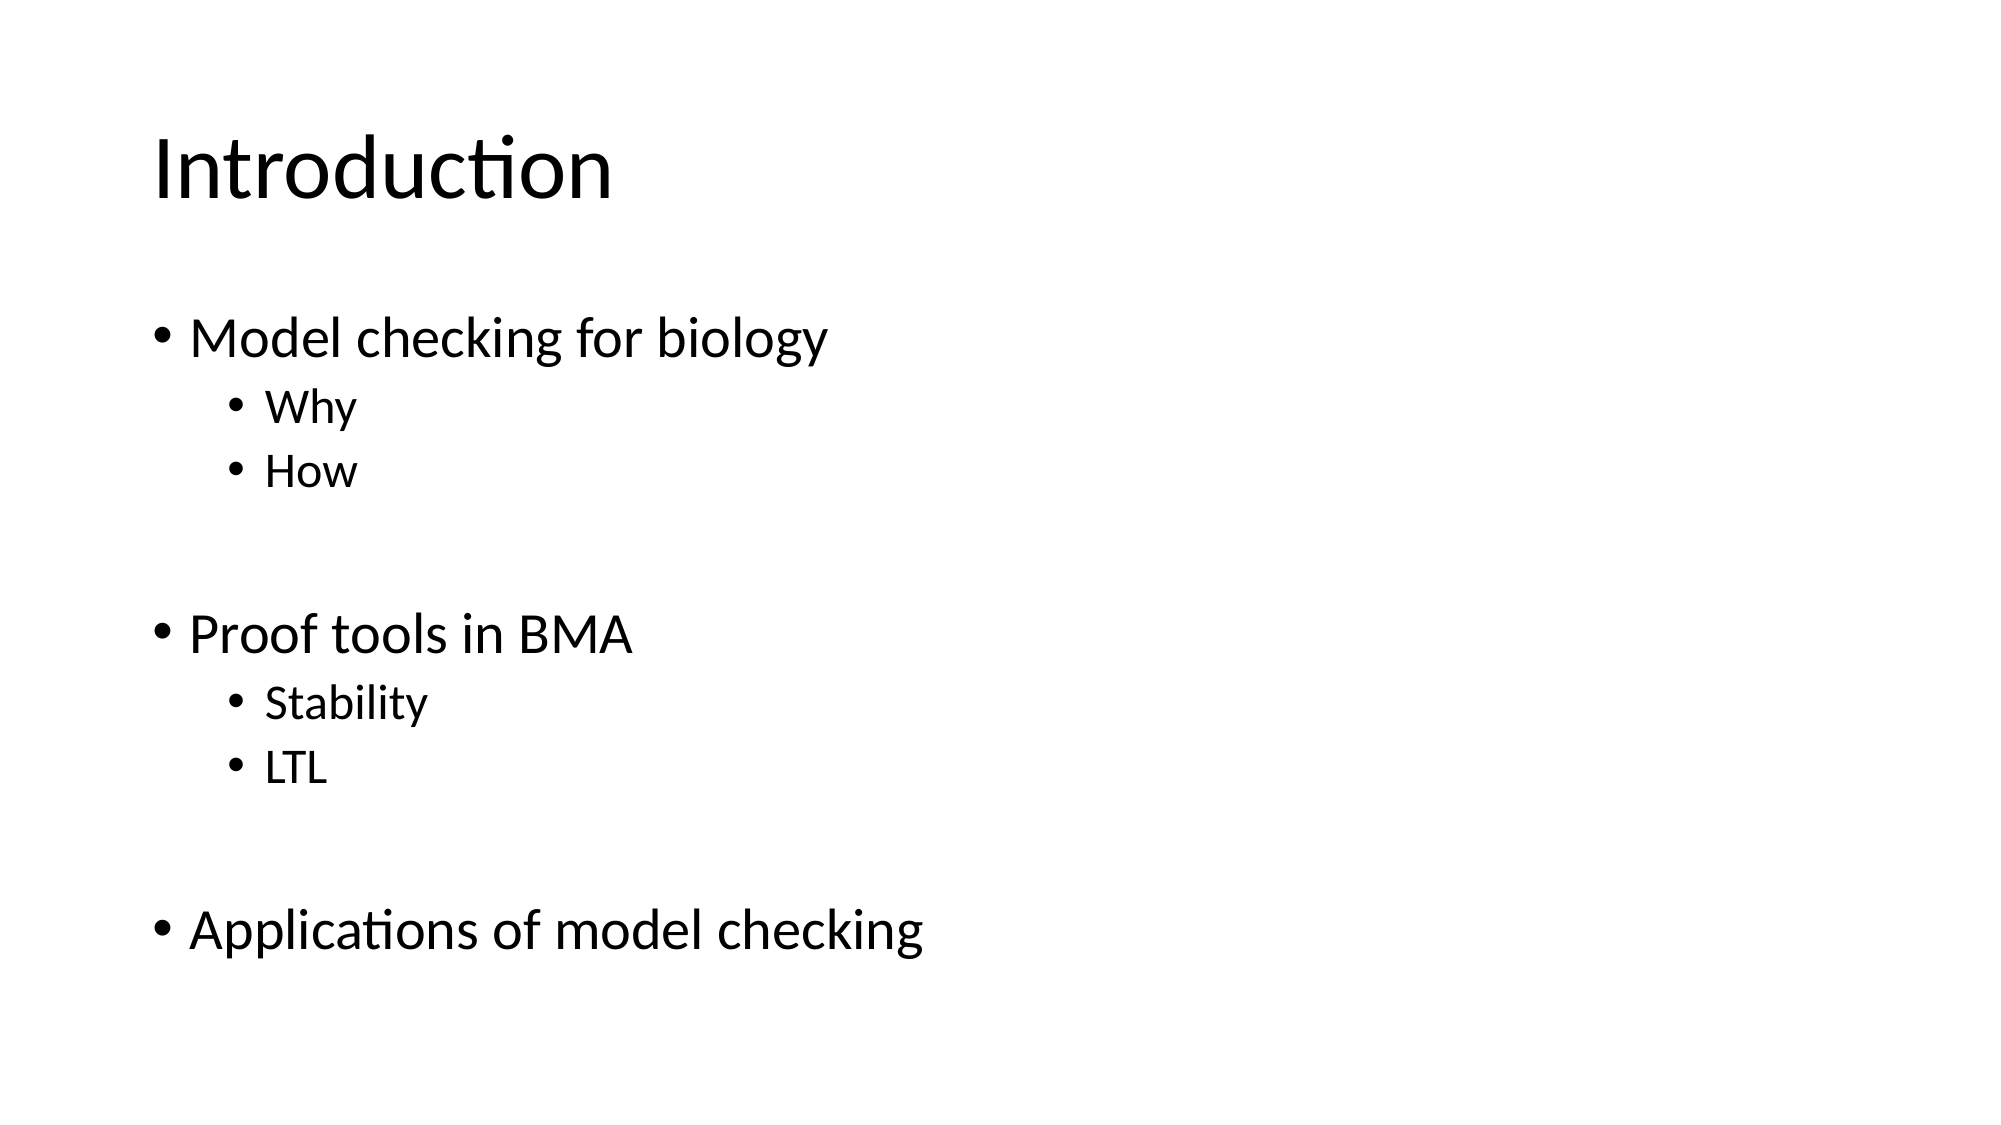

# Introduction
Model checking for biology
Why
How

Proof tools in BMA
Stability
LTL

Applications of model checking